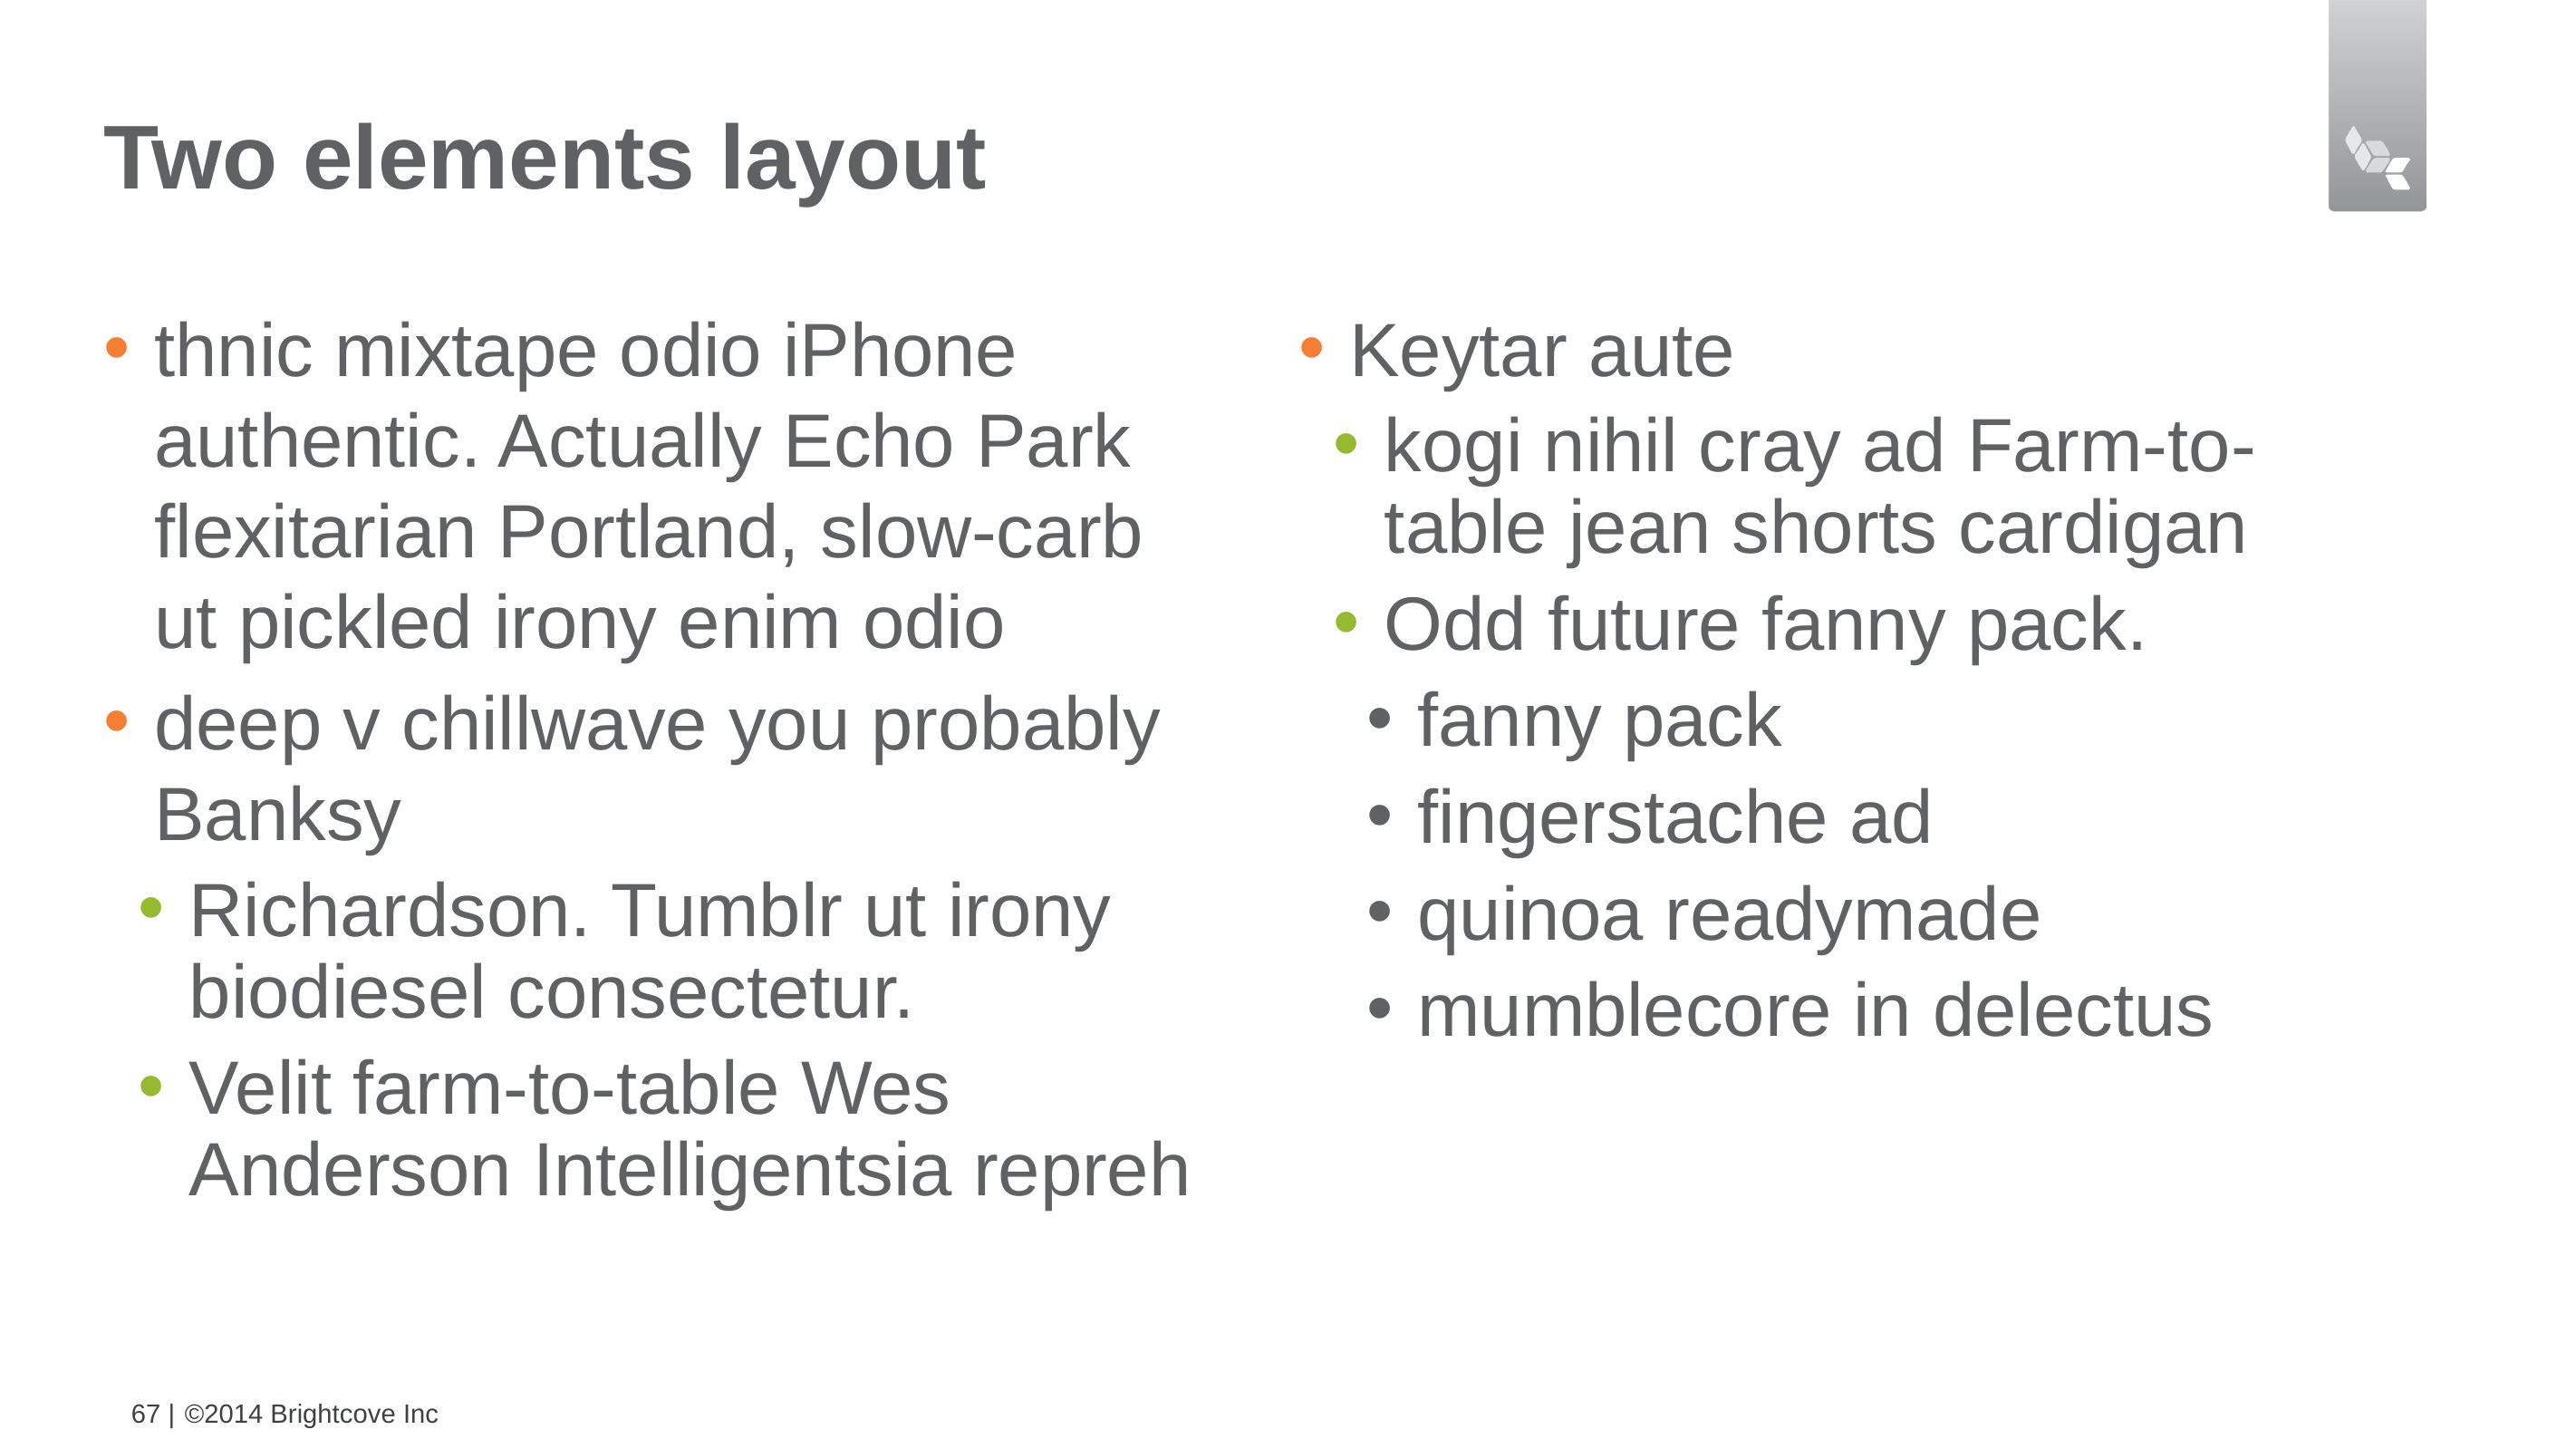

# Two elements layout
thnic mixtape odio iPhone authentic. Actually Echo Park flexitarian Portland, slow-carb ut pickled irony enim odio
deep v chillwave you probably Banksy
Richardson. Tumblr ut irony biodiesel consectetur.
Velit farm-to-table Wes Anderson Intelligentsia repreh
Keytar aute
kogi nihil cray ad Farm-to-table jean shorts cardigan
Odd future fanny pack.
fanny pack
fingerstache ad
quinoa readymade
mumblecore in delectus
67 |
©2014 Brightcove Inc